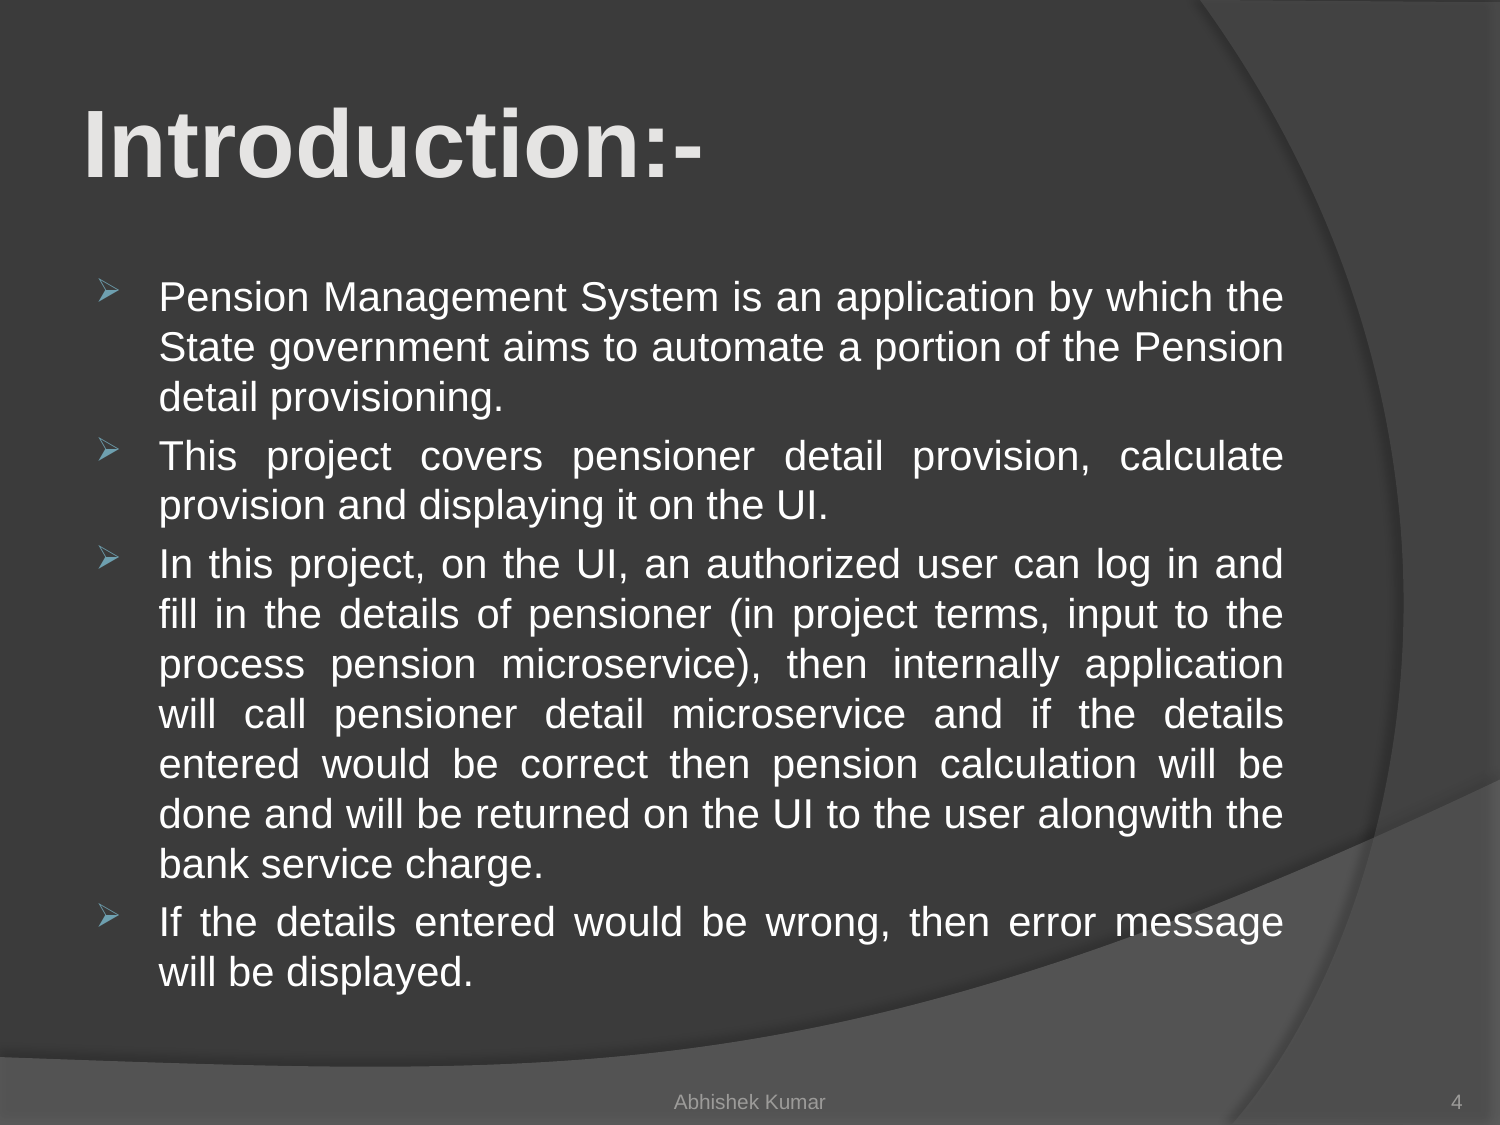

# Introduction:-
Pension Management System is an application by which the State government aims to automate a portion of the Pension detail provisioning.
This project covers pensioner detail provision, calculate provision and displaying it on the UI.
In this project, on the UI, an authorized user can log in and fill in the details of pensioner (in project terms, input to the process pension microservice), then internally application will call pensioner detail microservice and if the details entered would be correct then pension calculation will be done and will be returned on the UI to the user alongwith the bank service charge.
If the details entered would be wrong, then error message will be displayed.
Abhishek Kumar
4